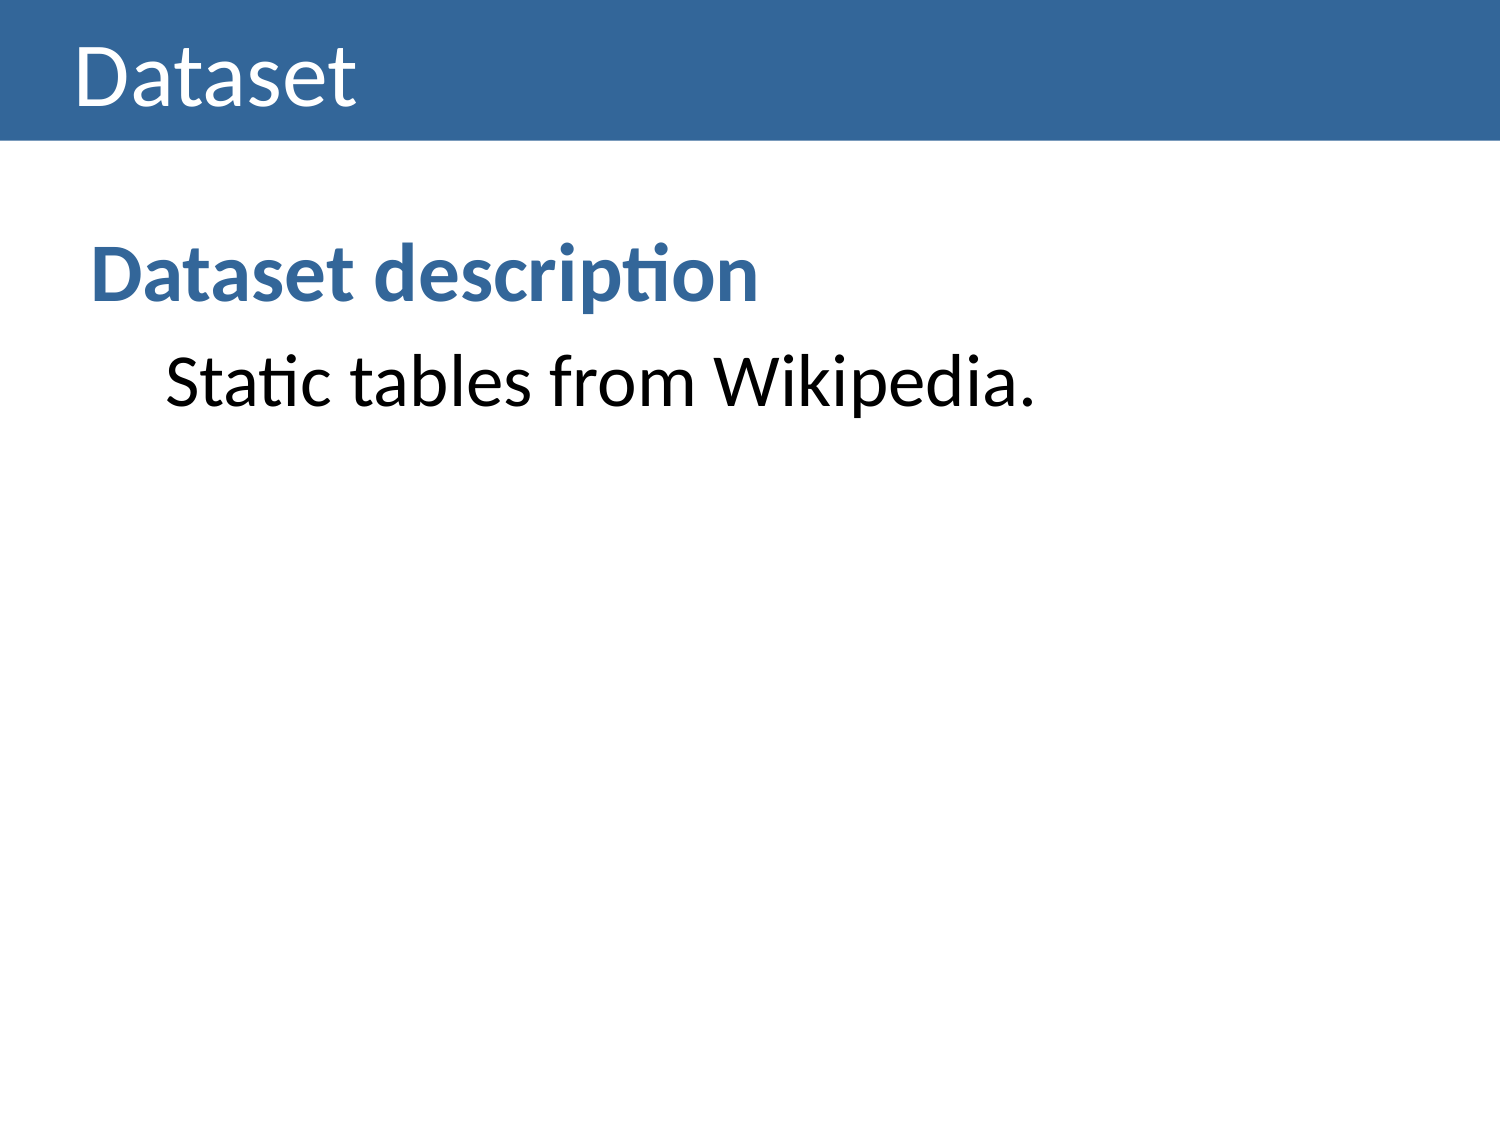

# Dataset
Dataset description
Static tables from Wikipedia.